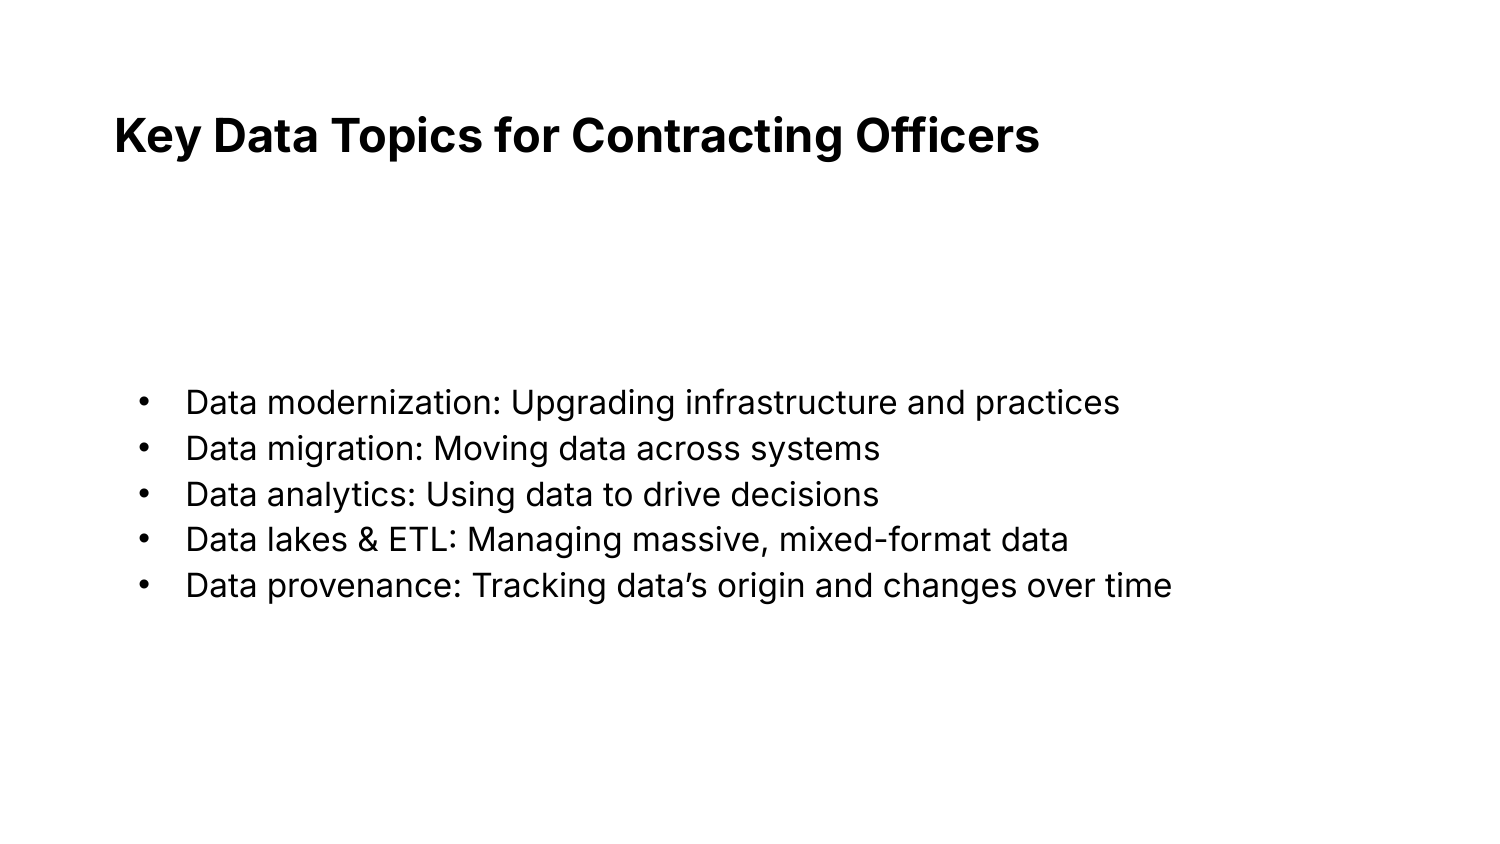

Key Data Topics for Contracting Officers
Data modernization: Upgrading infrastructure and practices
Data migration: Moving data across systems
Data analytics: Using data to drive decisions
Data lakes & ETL: Managing massive, mixed-format data
Data provenance: Tracking data’s origin and changes over time